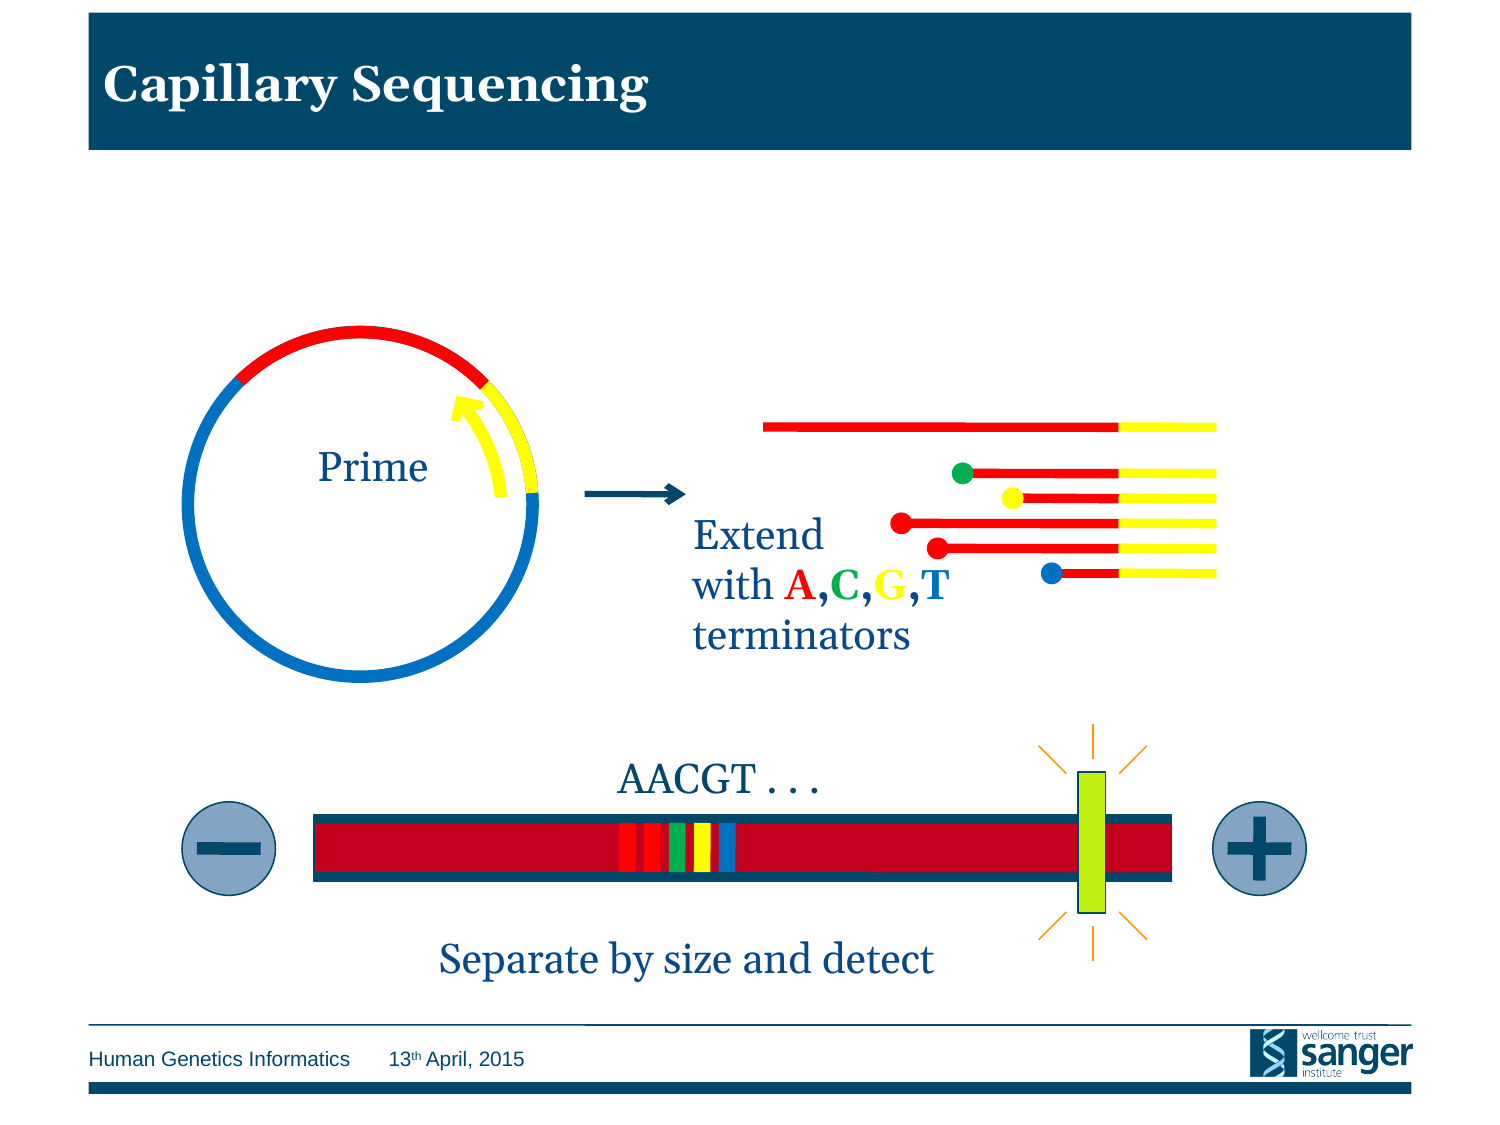

# Capillary Sequencing

Prime

Extend
with A,C,G,T terminators

AACGT . . .

Separate by size and detect